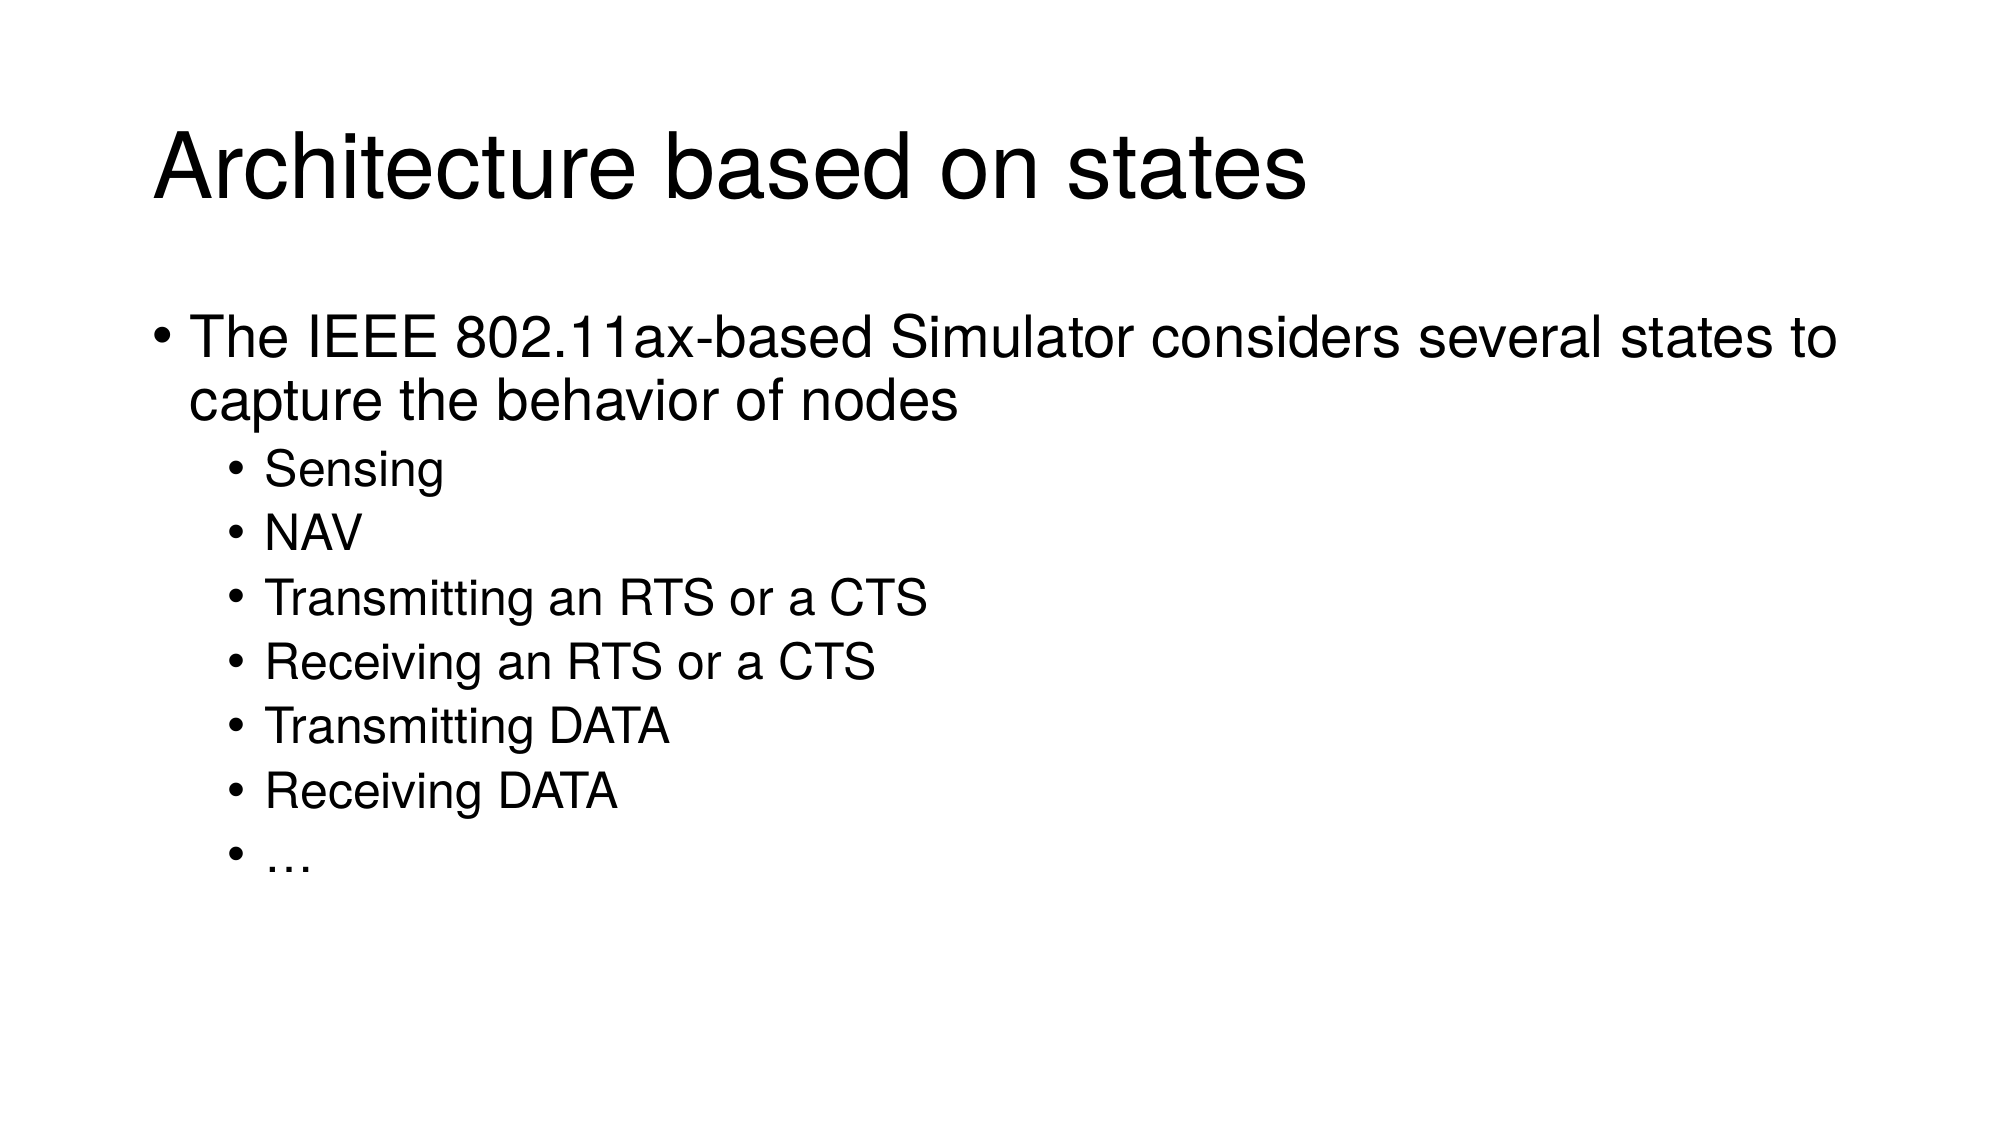

# Architecture based on states
The IEEE 802.11ax-based Simulator considers several states to capture the behavior of nodes
Sensing
NAV
Transmitting an RTS or a CTS
Receiving an RTS or a CTS
Transmitting DATA
Receiving DATA
…